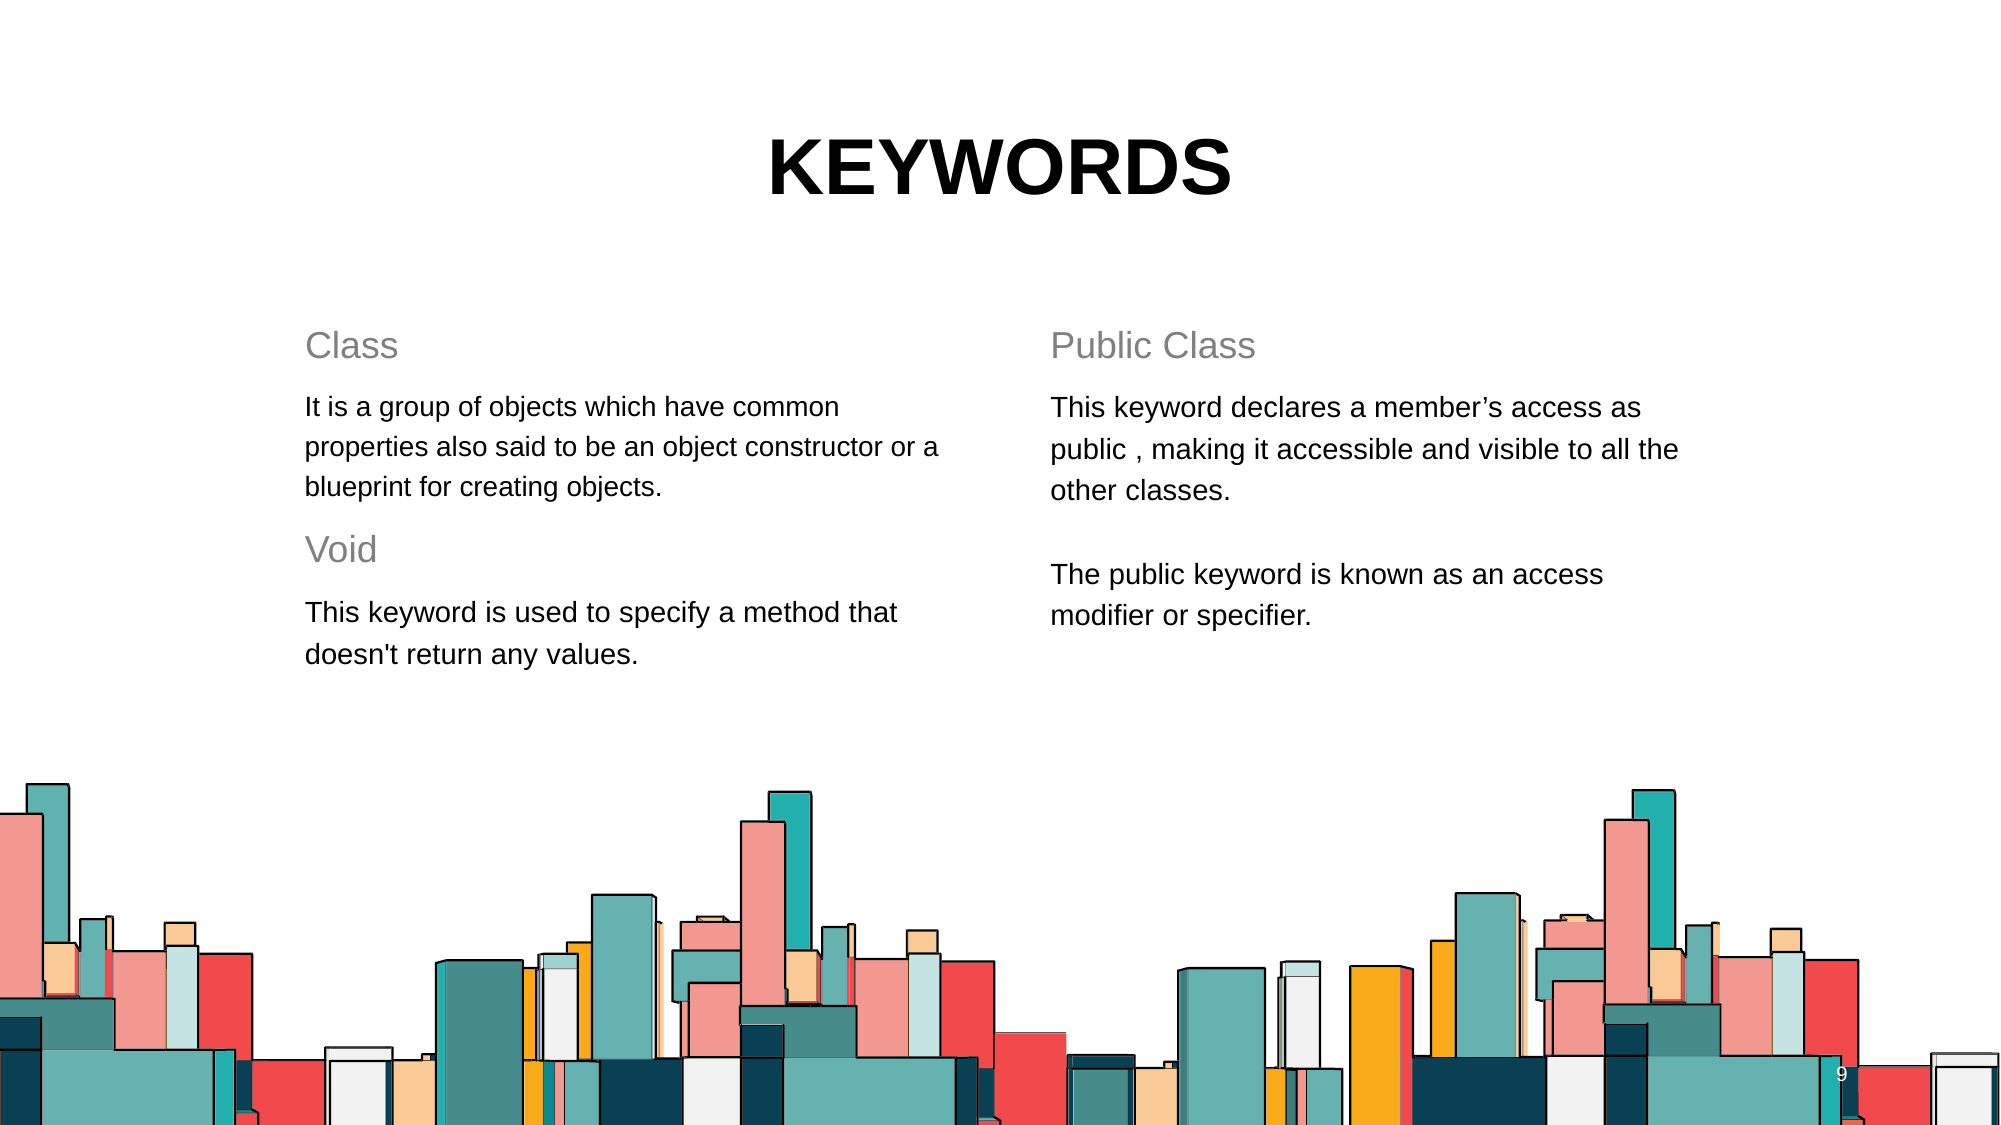

# KEYWORDS
Class
Public Class
This keyword declares a member’s access as public , making it accessible and visible to all the other classes.

The public keyword is known as an access modifier or specifier.
It is a group of objects which have common properties also said to be an object constructor or a blueprint for creating objects.
Void
This keyword is used to specify a method that doesn't return any values.
9